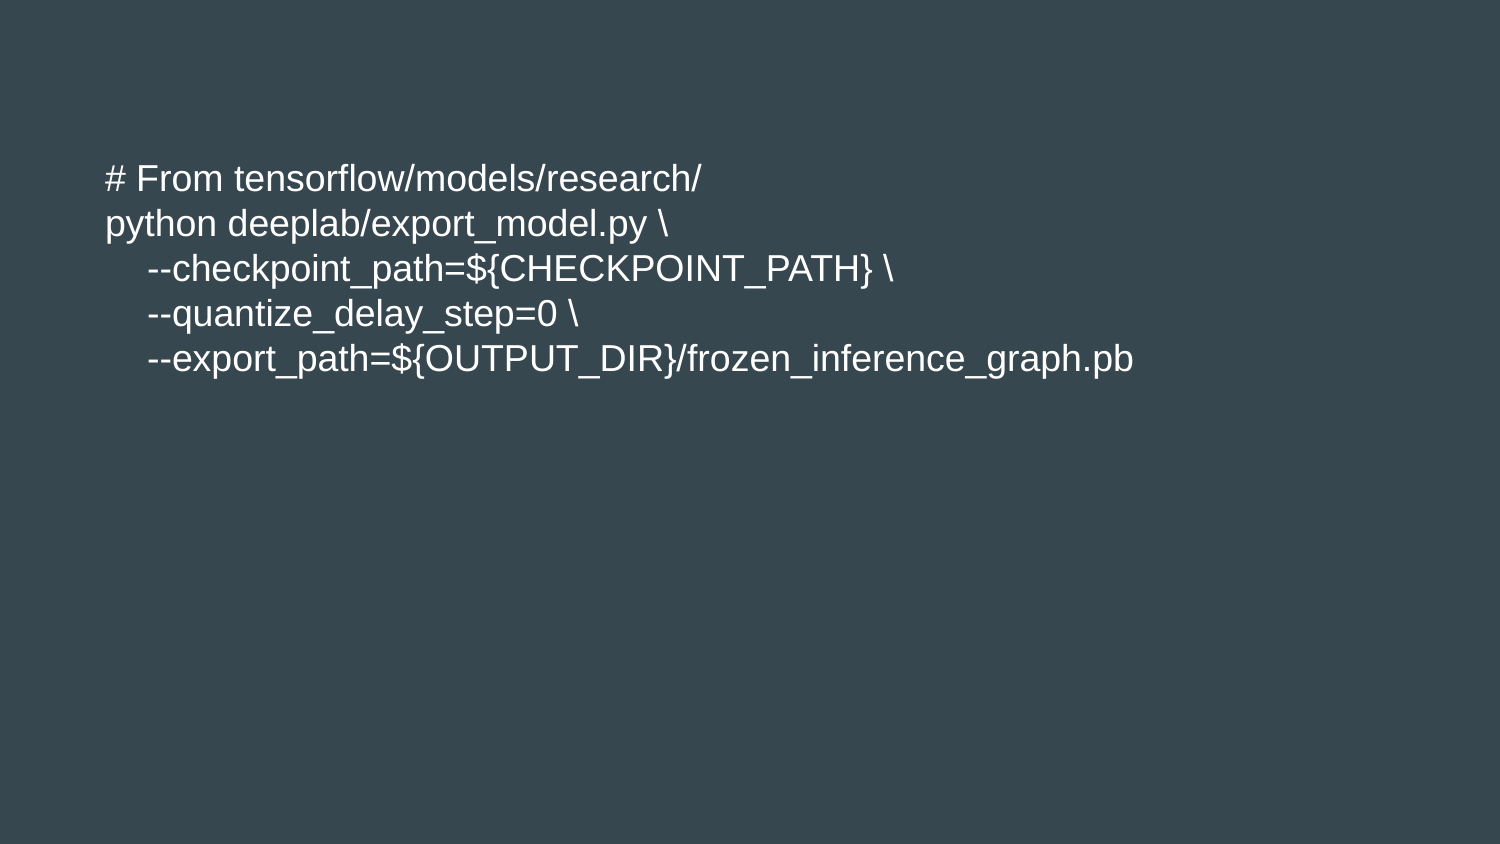

# From tensorflow/models/research/
python deeplab/export_model.py \
    --checkpoint_path=${CHECKPOINT_PATH} \
    --quantize_delay_step=0 \
    --export_path=${OUTPUT_DIR}/frozen_inference_graph.pb